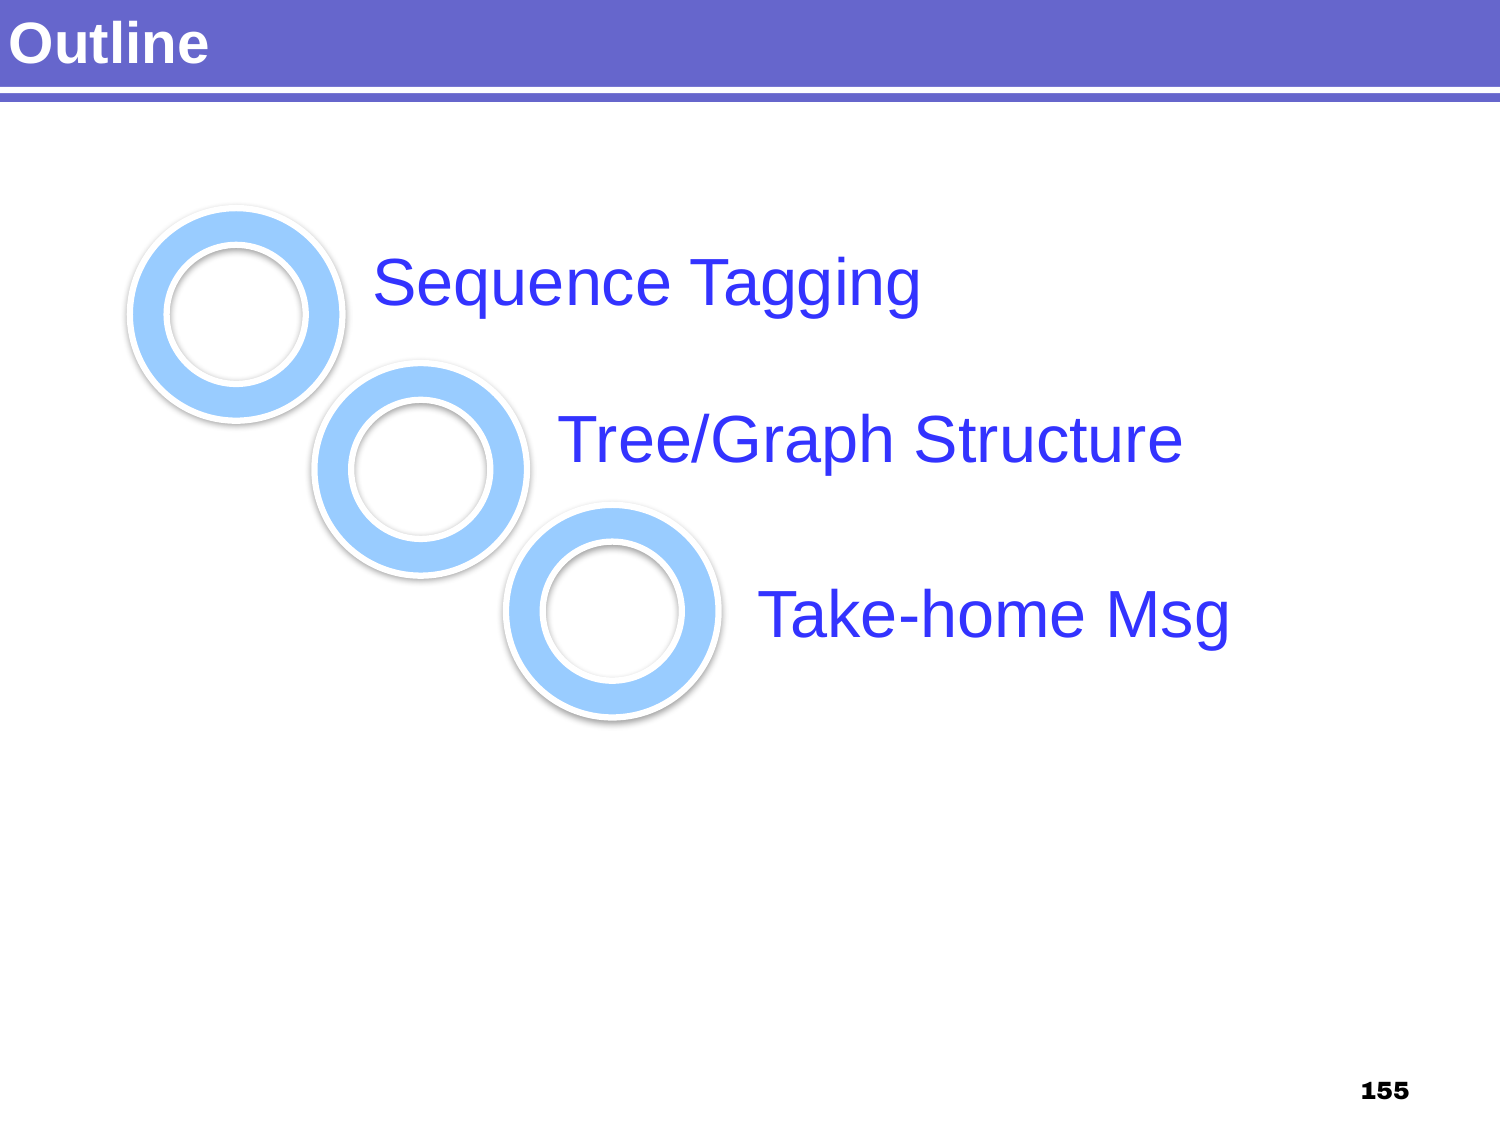

# Outline

Sequence Tagging

Tree/Graph Structure

Take-home Msg
155